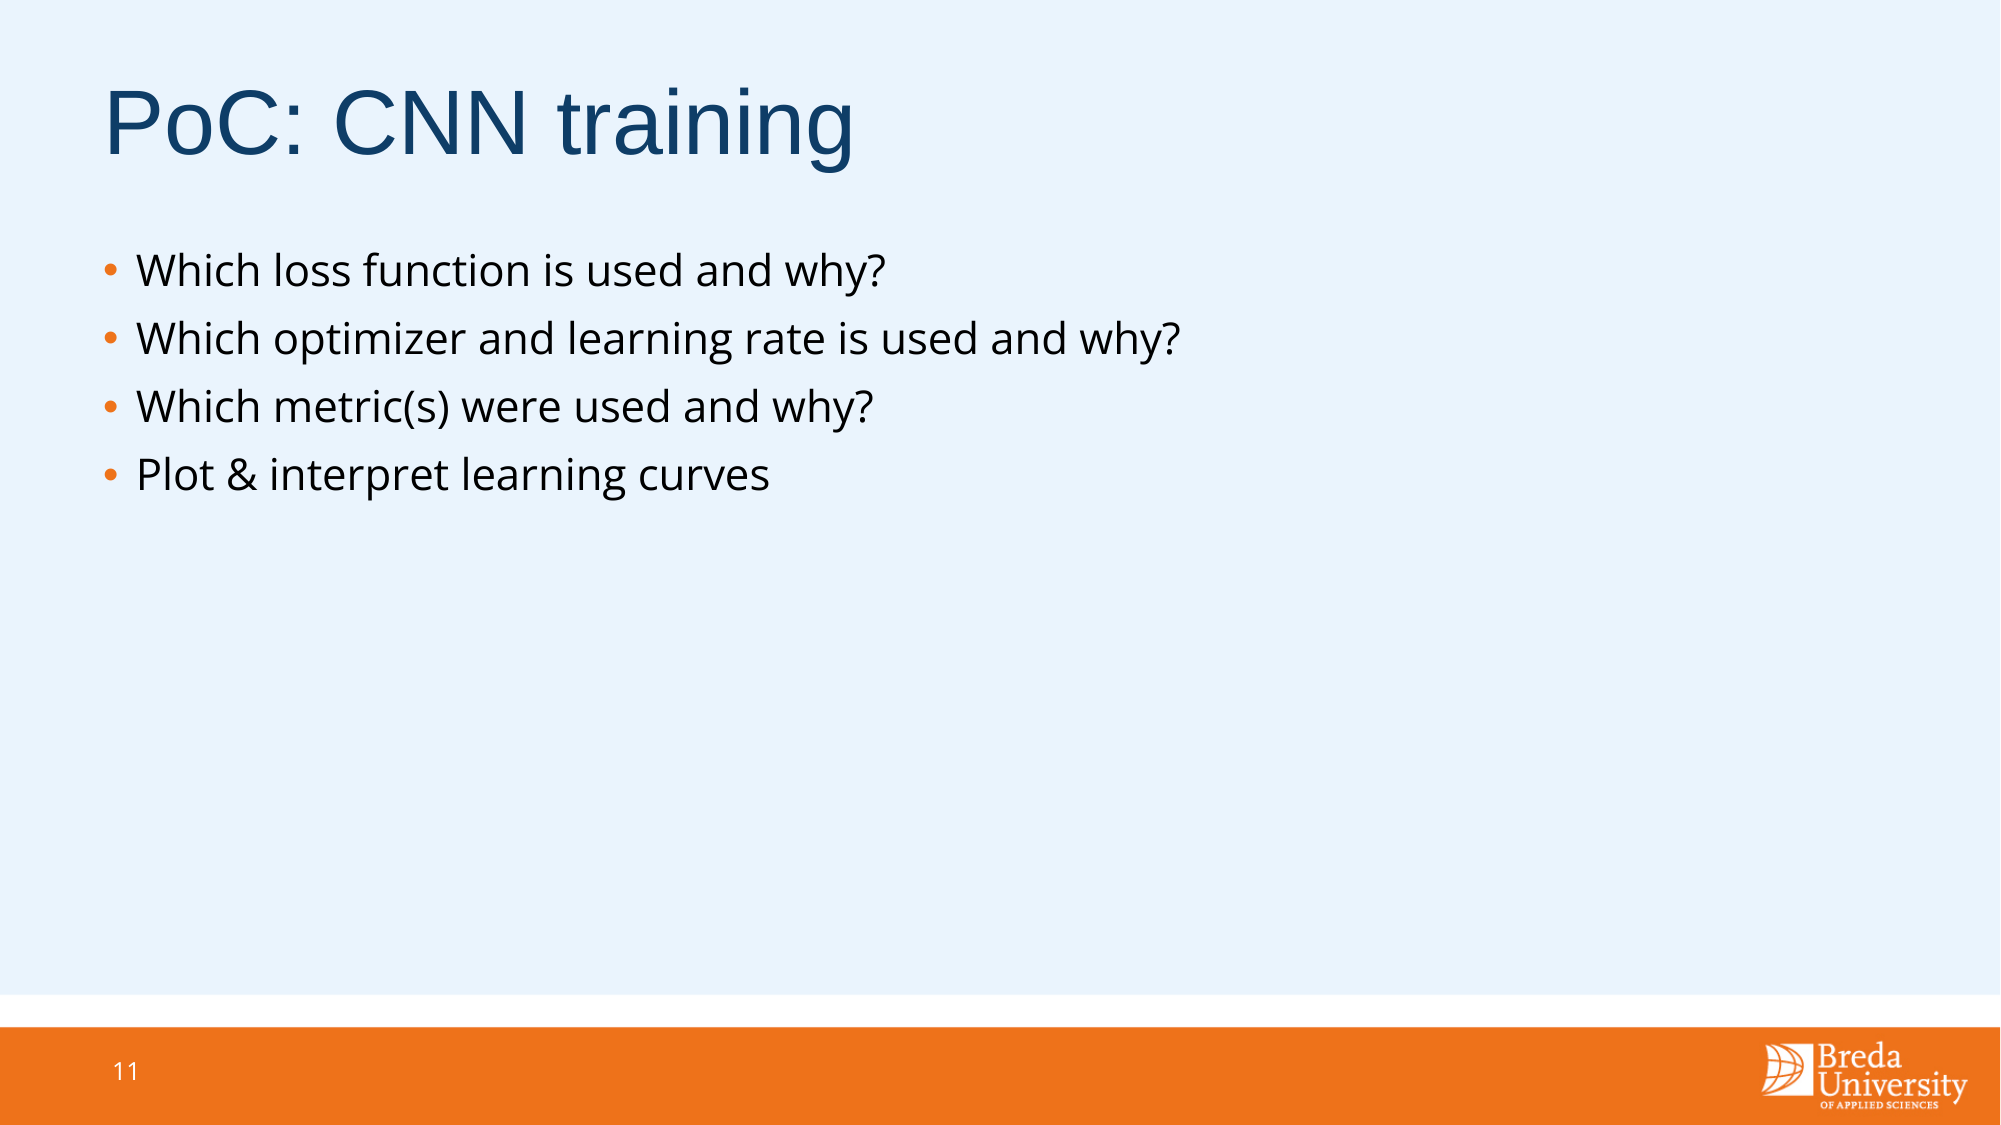

# PoC: CNN training
Which loss function is used and why?
Which optimizer and learning rate is used and why?
Which metric(s) were used and why?
Plot & interpret learning curves
11